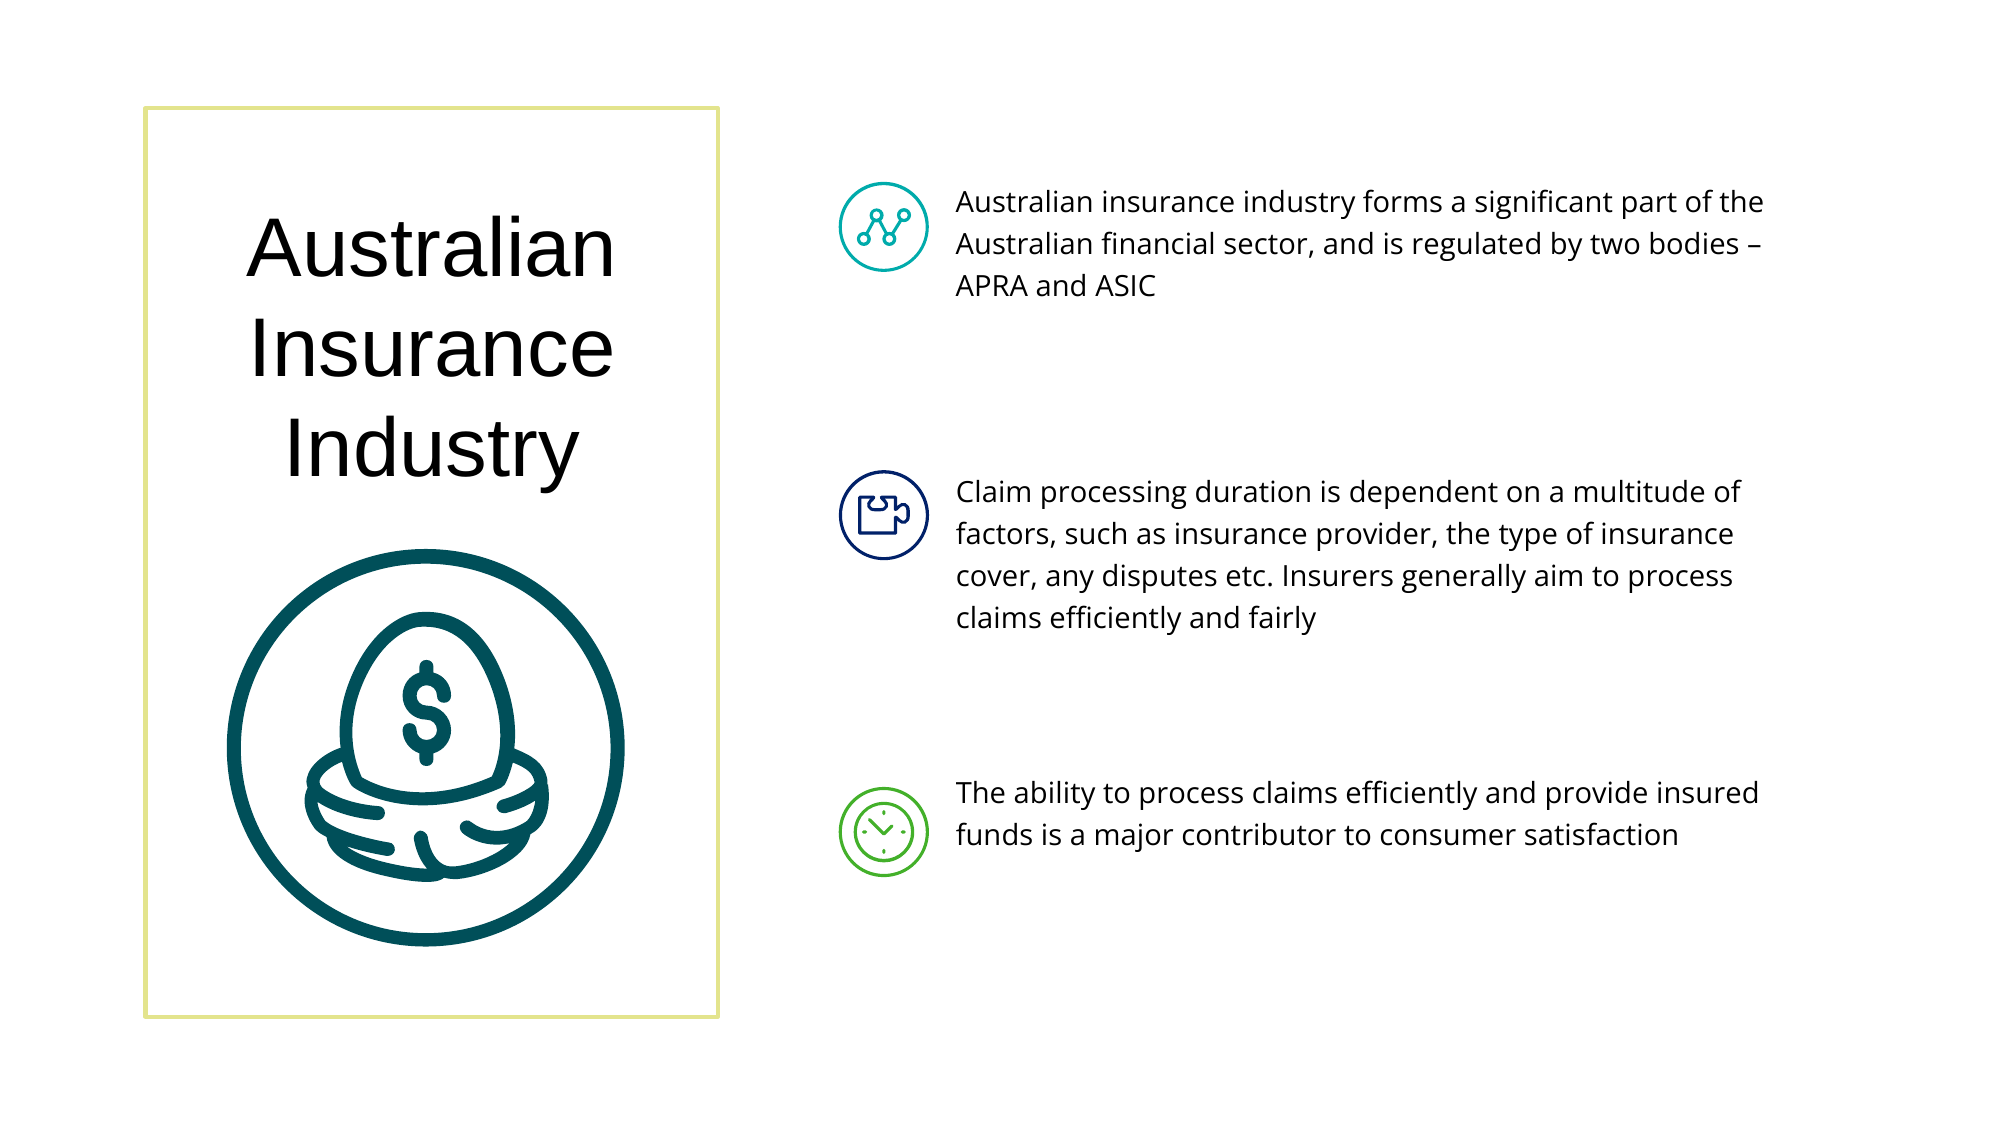

Australian insurance industry forms a significant part of the Australian financial sector, and is regulated by two bodies – APRA and ASIC

Australian Insurance Industry
Claim processing duration is dependent on a multitude of factors, such as insurance provider, the type of insurance cover, any disputes etc. Insurers generally aim to process claims efficiently and fairly

The ability to process claims efficiently and provide insured funds is a major contributor to consumer satisfaction